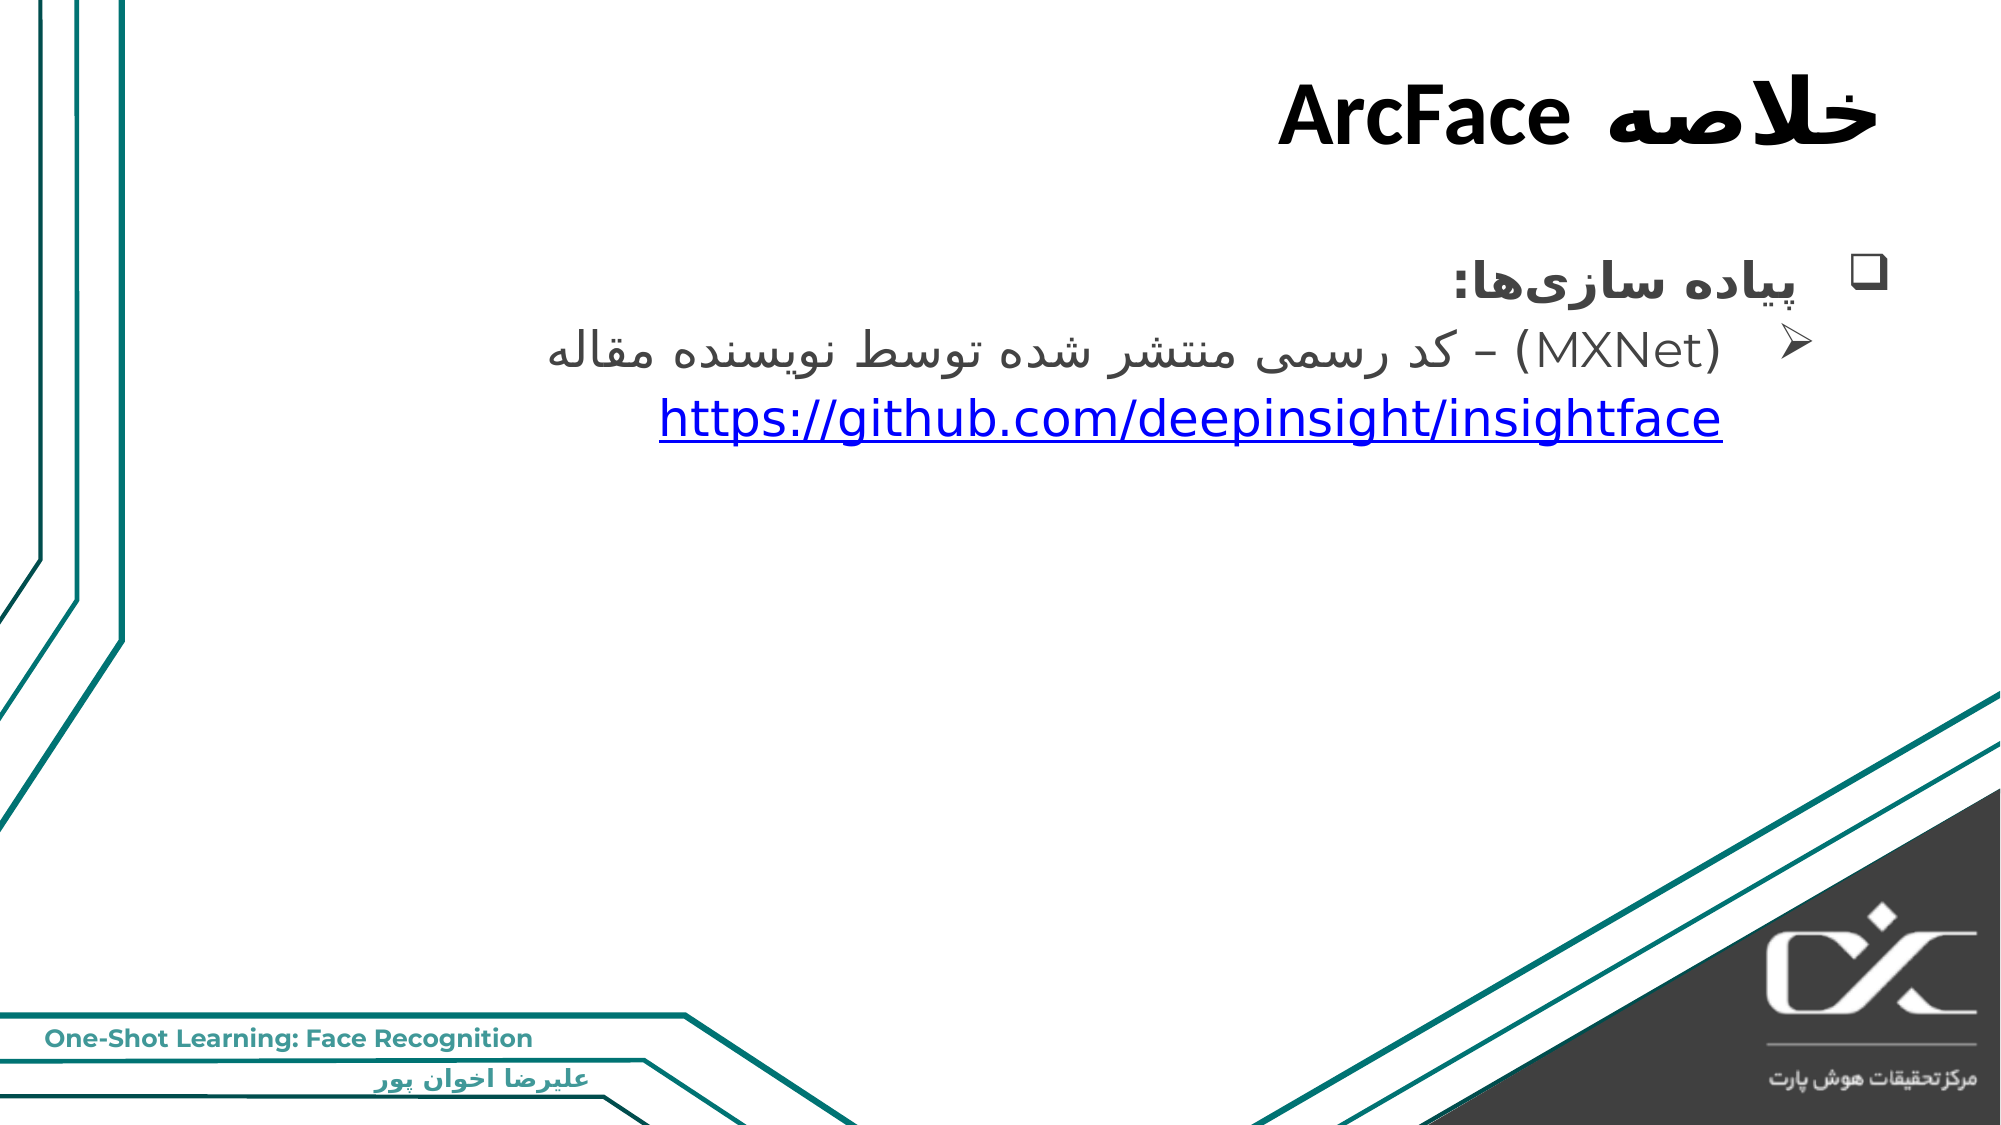

# خلاصه ArcFace
پیاده سازی‌ها:
(MXNet) – کد رسمی منتشر شده توسط نویسنده مقاله
https://github.com/deepinsight/insightface